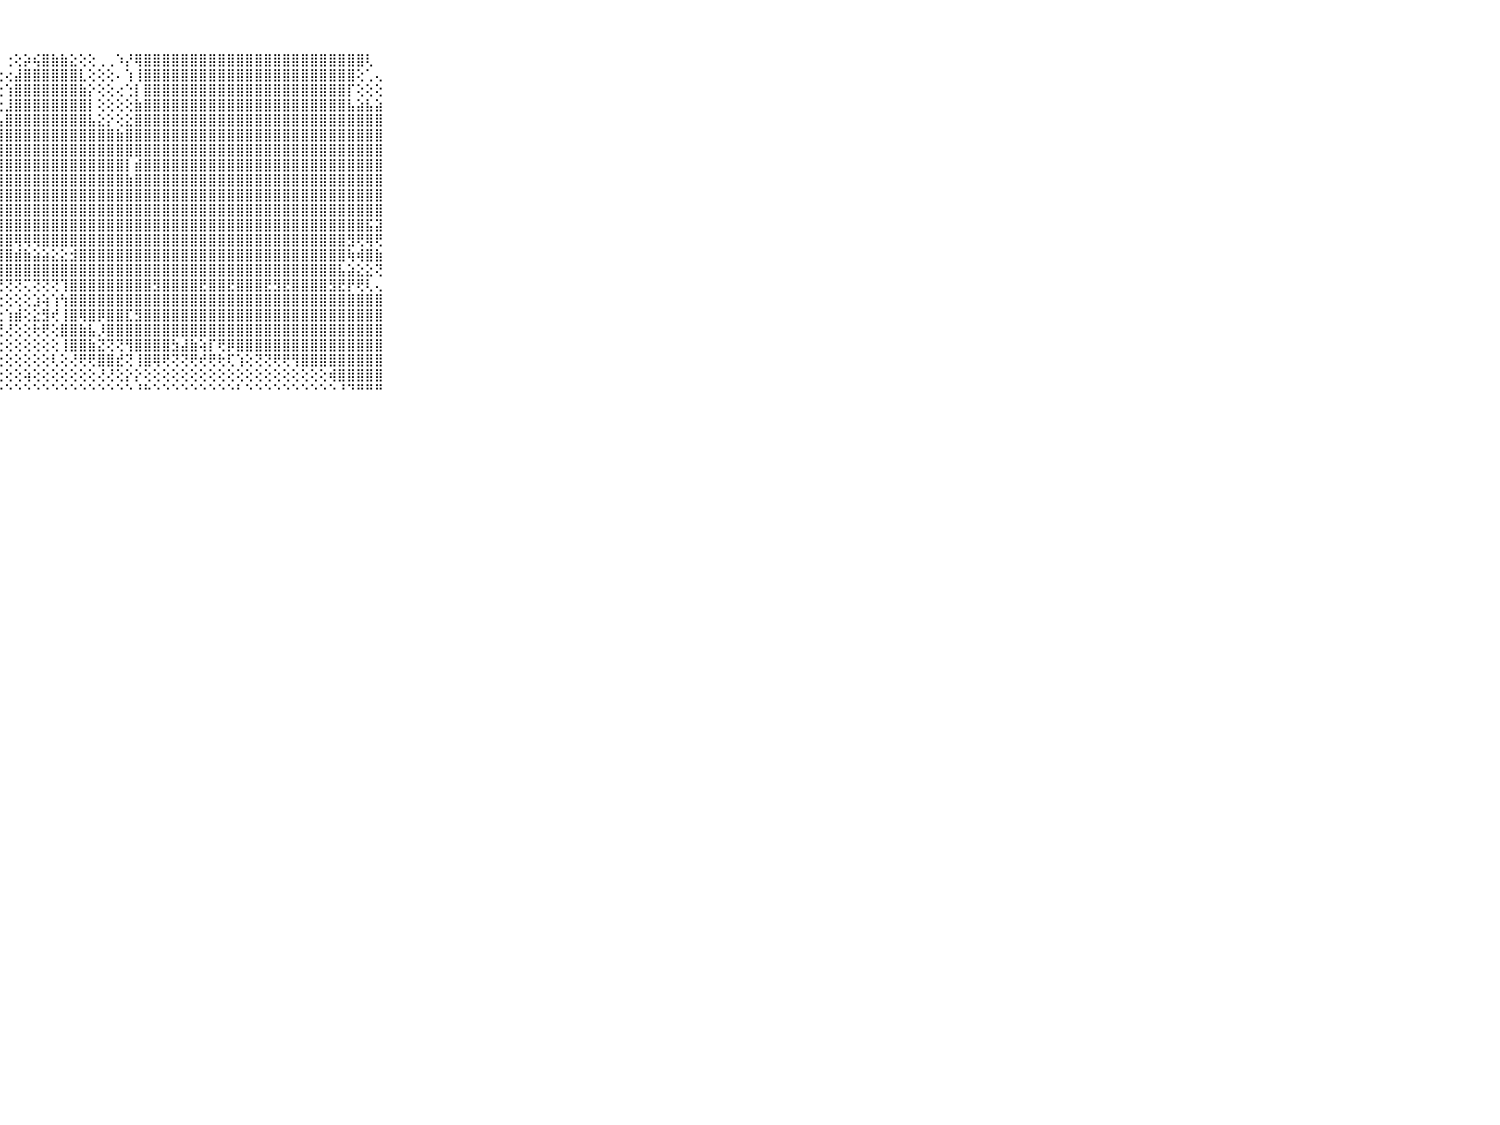

⠀⠀⠀⠀⠀⠀⠀⠀⠀⠀⠀⢸⣿⣿⣿⣿⣿⣿⣿⣿⣿⣿⢏⢕⢑⢁⠁⠀⢐⢕⡵⢮⣿⣷⣷⣕⢕⢕⢀⢀⠱⡜⢿⣿⣿⣿⣿⣿⣿⣿⣿⣿⣿⣿⣿⣿⣿⣿⣿⣿⣿⣿⣿⣿⣿⣿⣿⢇⠀⠀⠀⠀⠀⠀⠀⠀⠀⠀⠀⠀⠀
⠀⠀⠀⠀⠀⠀⠀⠀⠀⠀⠀⢸⣿⣿⣿⣿⣿⣿⣿⣿⣿⡏⢕⢕⢕⢕⢔⢔⢔⣼⣿⣿⣿⣿⣿⣿⣇⢕⢕⢕⠄⢱⢸⣿⣿⣿⣿⣿⣿⣿⣿⣿⣿⣿⣿⣿⣿⣿⣿⣿⣿⣿⣿⣿⣿⣿⢕⢁⢄⠀⠀⠀⠀⠀⠀⠀⠀⠀⠀⠀⠀
⠀⠀⠀⠀⠀⠀⠀⠀⠀⠀⠀⢸⣿⣿⣿⣿⣿⣿⣿⣿⣿⢇⢕⢕⢕⢕⢔⢕⢱⣿⣿⣿⣿⣿⣿⣿⣷⡕⢕⢕⢔⢑⡇⣿⣿⣿⣿⣿⣿⣿⣿⣿⣿⣿⣿⣿⣿⣿⣿⣿⣿⣿⣿⣿⣿⡏⢕⢕⢕⠀⠀⠀⠀⠀⠀⠀⠀⠀⠀⠀⠀
⠀⠀⠀⠀⠀⠀⠀⠀⠀⠀⠀⢸⣿⣿⣿⣿⣿⣿⣿⣿⣿⣇⣕⡕⢕⢕⢕⢕⣸⣿⣿⣿⣿⣿⣿⣿⣿⡇⢕⢕⢕⢕⣷⣿⣿⣿⣿⣿⣿⣿⣿⣿⣿⣿⣿⣿⣿⣿⣿⣿⣿⣿⣿⣿⣿⣧⣵⣧⣵⠀⠀⠀⠀⠀⠀⠀⠀⠀⠀⠀⠀
⠀⠀⠀⠀⠀⠀⠀⠀⠀⠀⠀⢸⣿⣿⣿⣿⣿⣿⣿⣿⣿⣿⣿⣾⣿⣵⣵⣧⣿⣿⣿⣿⣿⣿⣿⣿⣿⣧⣕⡕⢕⣕⣿⣿⣿⣿⣿⣿⣿⣿⣿⣿⣿⣿⣿⣿⣿⣿⣿⣿⣿⣿⣿⣿⣿⣿⣿⣿⣿⠀⠀⠀⠀⠀⠀⠀⠀⠀⠀⠀⠀
⠀⠀⠀⠀⠀⠀⠀⠀⠀⠀⠀⢸⣿⣿⣿⣿⣿⣿⣿⣿⣿⣿⣿⣿⣿⣿⣿⣿⣿⣿⣿⣿⣿⣿⣿⣿⣿⣿⣿⣿⣷⣿⣿⣿⣿⣿⣿⣿⣿⣿⣿⣿⣿⣿⣿⣿⣿⣿⣿⣿⣿⣿⣿⣿⣿⣿⣿⣿⣿⠀⠀⠀⠀⠀⠀⠀⠀⠀⠀⠀⠀
⠀⠀⠀⠀⠀⠀⠀⠀⠀⠀⠀⢸⣿⣿⣿⣿⣿⣿⣿⣿⣿⣿⣿⣿⣿⣿⣿⣿⣿⣿⣿⣿⣿⣿⣿⣿⣿⣿⣿⣿⣿⣿⣿⣿⣿⣿⣿⣿⣿⣿⣿⣿⣿⣿⣿⣿⣿⣿⣿⣿⣿⣿⣿⣿⣿⣿⣿⣿⣿⠀⠀⠀⠀⠀⠀⠀⠀⠀⠀⠀⠀
⠀⠀⠀⠀⠀⠀⠀⠀⠀⠀⠀⢸⣿⣿⣿⣿⣿⣿⣿⣿⣿⣿⣿⣿⣿⣿⣿⣿⣿⣿⣿⣿⣿⣿⣿⣿⣿⣿⣿⣿⣿⡇⣾⣿⣿⣿⣿⣿⣿⣿⣿⣿⣿⣿⣿⣿⣿⣿⣿⣿⣿⣿⣿⣿⣿⣿⣿⣿⣿⠀⠀⠀⠀⠀⠀⠀⠀⠀⠀⠀⠀
⠀⠀⠀⠀⠀⠀⠀⠀⠀⠀⠀⢸⣿⣿⣿⣿⣿⣿⣿⣿⣿⣿⣿⣿⣿⣿⣿⣿⣿⣿⣿⣿⣿⣿⣿⣿⣿⣿⣿⣿⣿⣷⣿⣿⣿⣿⣿⣿⣿⣿⣿⣿⣿⣿⣿⣿⣿⣿⣿⣿⣿⣿⣿⣿⣿⣿⣿⣿⣿⠀⠀⠀⠀⠀⠀⠀⠀⠀⠀⠀⠀
⠀⠀⠀⠀⠀⠀⠀⠀⠀⠀⠀⢸⣿⣿⣿⣿⣿⣿⣿⣿⣿⣿⣿⣿⣿⣿⣿⣿⣿⣿⣿⣿⣿⣿⣿⣿⣿⣿⣿⣿⣿⣿⣿⣿⣿⣿⣿⣿⣿⣿⣿⣿⣿⣿⣿⣿⣿⣿⣿⣿⣿⣿⣿⣿⣿⣿⣿⣿⣿⠀⠀⠀⠀⠀⠀⠀⠀⠀⠀⠀⠀
⠀⠀⠀⠀⠀⠀⠀⠀⠀⠀⠀⢸⣿⣿⣿⣿⣿⣿⣿⣿⣿⣿⣿⣿⣿⣿⣿⣿⣿⣿⣿⣿⣿⣿⣿⣿⣿⣿⣿⣿⣿⣿⣿⣿⣿⣿⣿⣿⣿⣿⣿⣿⣿⣿⣿⣿⣿⣿⣿⣿⣿⣿⣿⣿⣿⣿⣿⣿⣿⠀⠀⠀⠀⠀⠀⠀⠀⠀⠀⠀⠀
⠀⠀⠀⠀⠀⠀⠀⠀⠀⠀⠀⢸⣿⣿⣿⣿⣿⣿⣿⣿⣿⣿⣿⣿⣿⣿⣿⣿⣿⣿⣿⣿⣿⣿⣿⣿⣿⣿⣿⣿⣿⣿⣿⣿⣿⣿⣿⣿⣿⣿⣿⣿⣿⣿⣿⣿⣿⣿⣿⣿⣿⣿⣿⣿⣿⣿⣿⣯⣽⠀⠀⠀⠀⠀⠀⠀⠀⠀⠀⠀⠀
⠀⠀⠀⠀⠀⠀⠀⠀⠀⠀⠀⢸⣿⣿⣿⣿⣿⣿⣿⣿⣿⣿⣿⣿⣿⣿⣿⣿⣿⢿⢿⢿⣿⣿⣿⣿⣿⣿⣿⣿⣿⣿⣿⣿⣿⣿⣿⣿⣿⣿⣿⣿⣿⣿⣿⣿⣿⣿⣿⣿⣿⣿⣿⣿⣿⣻⢟⢿⢟⠀⠀⠀⠀⠀⠀⠀⠀⠀⠀⠀⠀
⠀⠀⠀⠀⠀⠀⠀⠀⠀⠀⠀⢸⣿⣿⣿⣿⣿⣿⣿⣿⣿⣿⣿⣿⣿⣿⣿⣿⣿⣾⣷⣵⣵⣕⣕⣺⣿⣿⣿⣿⣿⣿⣿⣿⣿⣿⣿⣿⣿⣿⣿⣿⣿⣿⣿⣿⣿⣿⣿⣿⣿⣿⣿⣿⣿⢷⢾⣿⣷⠀⠀⠀⠀⠀⠀⠀⠀⠀⠀⠀⠀
⠀⠀⠀⠀⠀⠀⠀⠀⠀⠀⠀⢸⣿⣿⣿⣿⣿⣿⣿⣻⣽⣼⣯⣽⣿⣿⣿⣿⣿⣿⣿⣿⣿⣿⣿⣿⣿⣿⣿⣿⣿⣿⣿⣿⣿⣿⣿⣿⣿⣿⣿⣿⣿⣿⣿⣿⣿⣿⣿⣿⣿⣿⣿⣿⣧⣵⣕⣕⢝⠀⠀⠀⠀⠀⠀⠀⠀⠀⠀⠀⠀
⠀⠀⠀⠀⠀⠀⠀⠀⠀⠀⠀⠌⢝⢌⢍⢕⢝⢽⢝⢅⢌⢍⢌⢝⢍⢝⢝⢝⢝⢝⢍⢝⢝⢝⢹⣿⣿⣿⣿⣿⣿⣿⣿⣿⣻⣿⣿⣿⣿⣟⣿⣿⣟⣿⣿⣿⣟⣻⣟⣿⣿⣿⣿⣻⣟⡟⢟⢇⢄⠀⠀⠀⠀⠀⠀⠀⠀⠀⠀⠀⠀
⠀⠀⠀⠀⠀⠀⠀⠀⠀⠀⠀⠑⢕⢕⢕⢱⢵⢗⢕⢕⢕⢕⢱⡕⢕⢕⢕⢕⢕⢕⢕⣱⢵⢱⢳⣿⣿⣿⣿⣿⣿⣿⣿⣿⣿⣿⣿⣿⣿⣿⣿⣿⣿⣿⣿⣿⣿⣿⣿⣿⣿⣿⣿⣿⣿⣿⣿⣿⣿⠀⠀⠀⠀⠀⠀⠀⠀⠀⠀⠀⠀
⠀⠀⠀⠀⠀⠀⠀⠀⠀⠀⠀⠀⢕⢕⢕⣧⢕⢕⢕⣕⣱⢼⢕⢕⢕⢕⢜⣕⢱⣾⢕⣕⣻⢞⢸⣿⢿⣿⡿⣿⣿⣏⣻⣿⣿⣿⣿⣿⣿⣿⣿⣿⣿⣿⣿⣿⣿⣿⣿⣿⣿⣿⣿⣿⣿⣿⣿⣿⣿⠀⠀⠀⠀⠀⠀⠀⠀⠀⠀⠀⠀
⠀⠀⠀⠀⠀⠀⠀⠀⠀⠀⠀⢀⡕⢵⢝⢟⢕⡕⢇⢕⢕⢟⣕⢕⢕⢕⢜⢝⢜⢕⢕⢗⢟⢕⣿⣿⣷⣧⡸⣿⣿⣿⣿⣿⣿⣿⣿⣿⣿⣿⣿⣿⣿⣿⣿⣿⣿⣿⣿⣿⣿⣿⣿⣿⣿⣿⣿⣿⣿⠀⠀⠀⠀⠀⠀⠀⠀⠀⠀⠀⠀
⠀⠀⠀⠀⠀⠀⠀⠀⠀⠀⠀⠑⢜⢏⢕⢕⢕⢕⢜⢕⢕⢕⢕⢕⢕⢕⢕⢕⢕⢕⢕⢕⢕⢕⢸⣿⣿⣷⣝⢝⢝⢻⣿⣿⣿⣿⣳⣼⣷⢵⡏⢟⡿⣿⣿⣿⣿⣿⣿⣿⣿⣿⣿⣿⣿⣿⣿⣿⣿⠀⠀⠀⠀⠀⠀⠀⠀⠀⠀⠀⠀
⠀⠀⠀⠀⠀⠀⠀⠀⠀⠀⠀⠔⢕⢕⢕⢕⢕⢕⢕⢕⢕⢕⢕⢕⢕⢕⢕⢕⢕⢕⢕⢕⢕⢇⢕⢜⢟⢟⣿⣿⣞⢝⢸⣿⢿⢟⢝⢝⢟⢞⢟⢗⢏⢱⢕⢝⢝⢟⢟⢻⣿⣿⣿⣿⣿⣿⣿⣿⣿⠀⠀⠀⠀⠀⠀⠀⠀⠀⠀⠀⠀
⠀⠀⠀⠀⠀⠀⠀⠀⠀⠀⠀⠀⢕⢕⢕⢕⢕⢕⢕⢕⢕⢕⢕⢕⢕⢕⢕⢕⢕⢕⢵⢕⢕⢕⢕⢕⢕⢕⢜⢜⢕⡕⡕⢕⢕⢕⢕⢕⢕⢕⢕⢕⢕⢕⢕⢕⢕⢕⢕⢕⢕⢕⢕⢾⣿⣿⣿⣿⣿⠀⠀⠀⠀⠀⠀⠀⠀⠀⠀⠀⠀
⠀⠀⠀⠀⠀⠀⠀⠀⠀⠀⠀⠀⠑⠑⠑⠑⠑⠑⠑⠑⠑⠑⠑⠑⠑⠑⠑⠑⠑⠑⠑⠑⠑⠑⠑⠑⠑⠑⠑⠑⠑⠑⠘⠓⠑⠑⠑⠑⠑⠑⠑⠑⠑⠃⠑⠑⠑⠑⠑⠑⠑⠑⠑⠑⠘⠙⠛⠛⠛⠀⠀⠀⠀⠀⠀⠀⠀⠀⠀⠀⠀